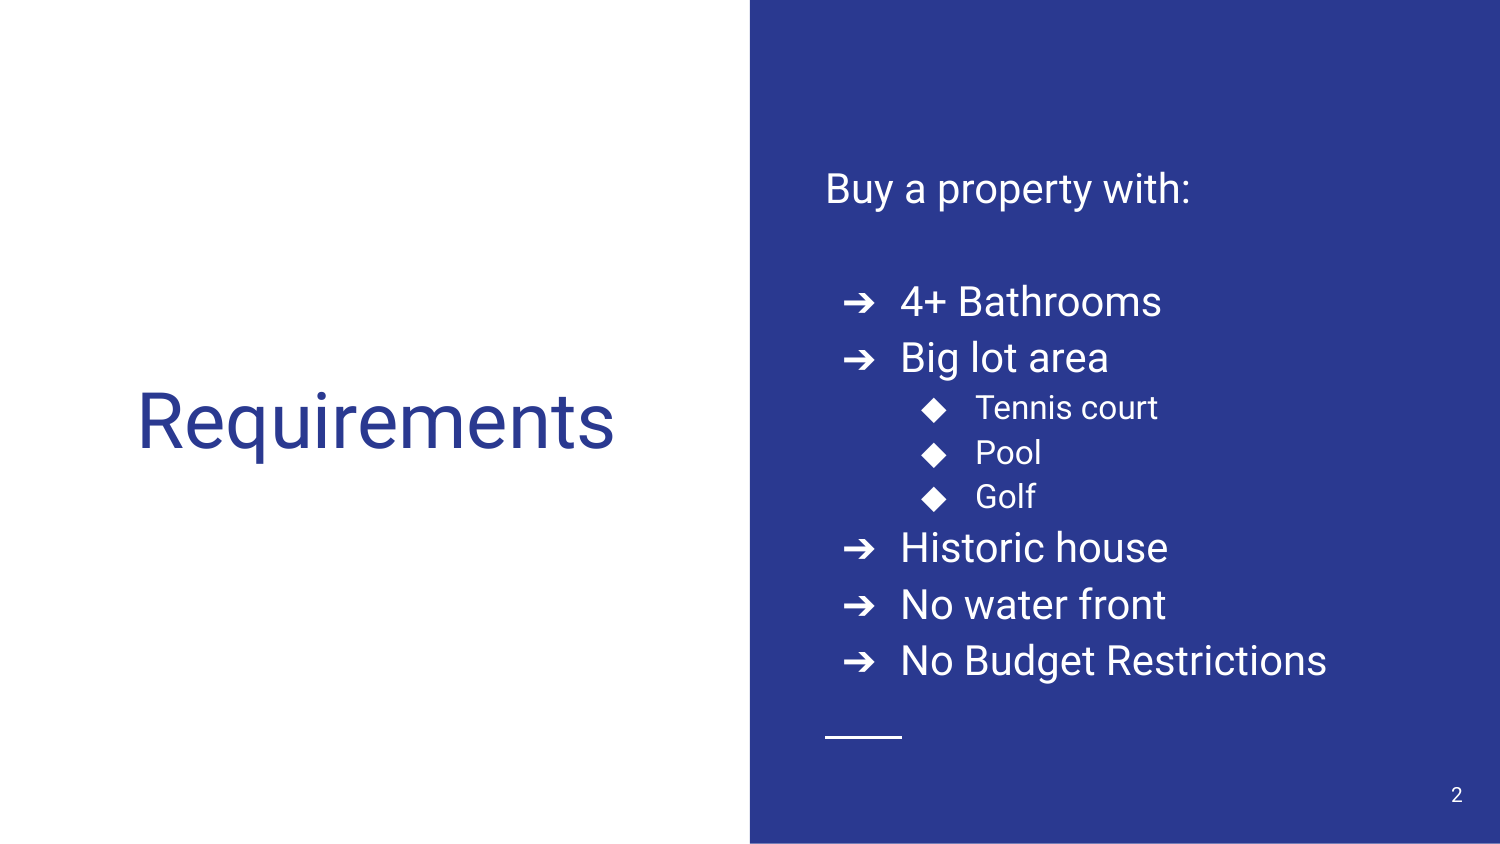

Buy a property with:

4+ Bathrooms
Big lot area
Tennis court
Pool
Golf
Historic house
No water front
No Budget Restrictions
# Requirements
2